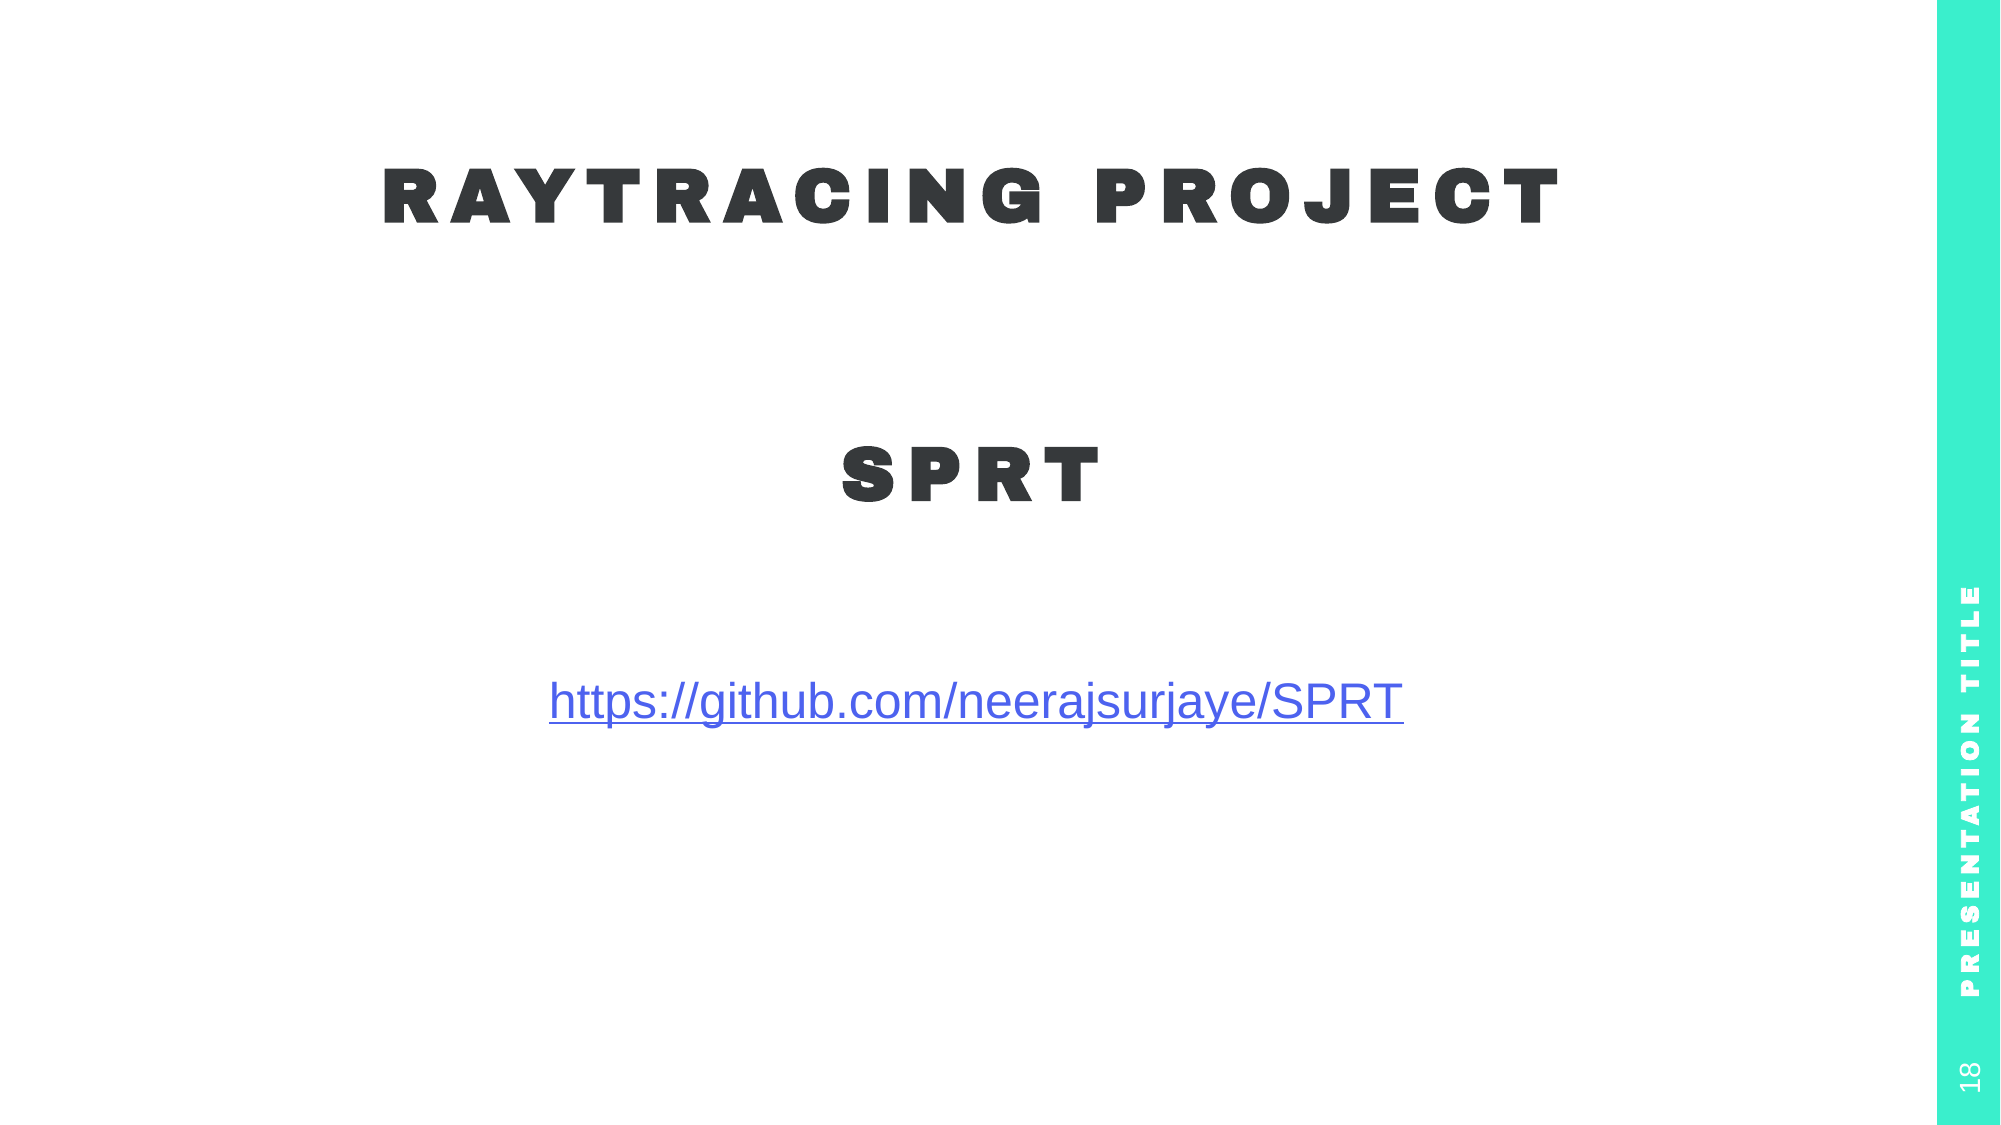

# Raytracing Project
SPRT
Presentation Title
https://github.com/neerajsurjaye/SPRT
18